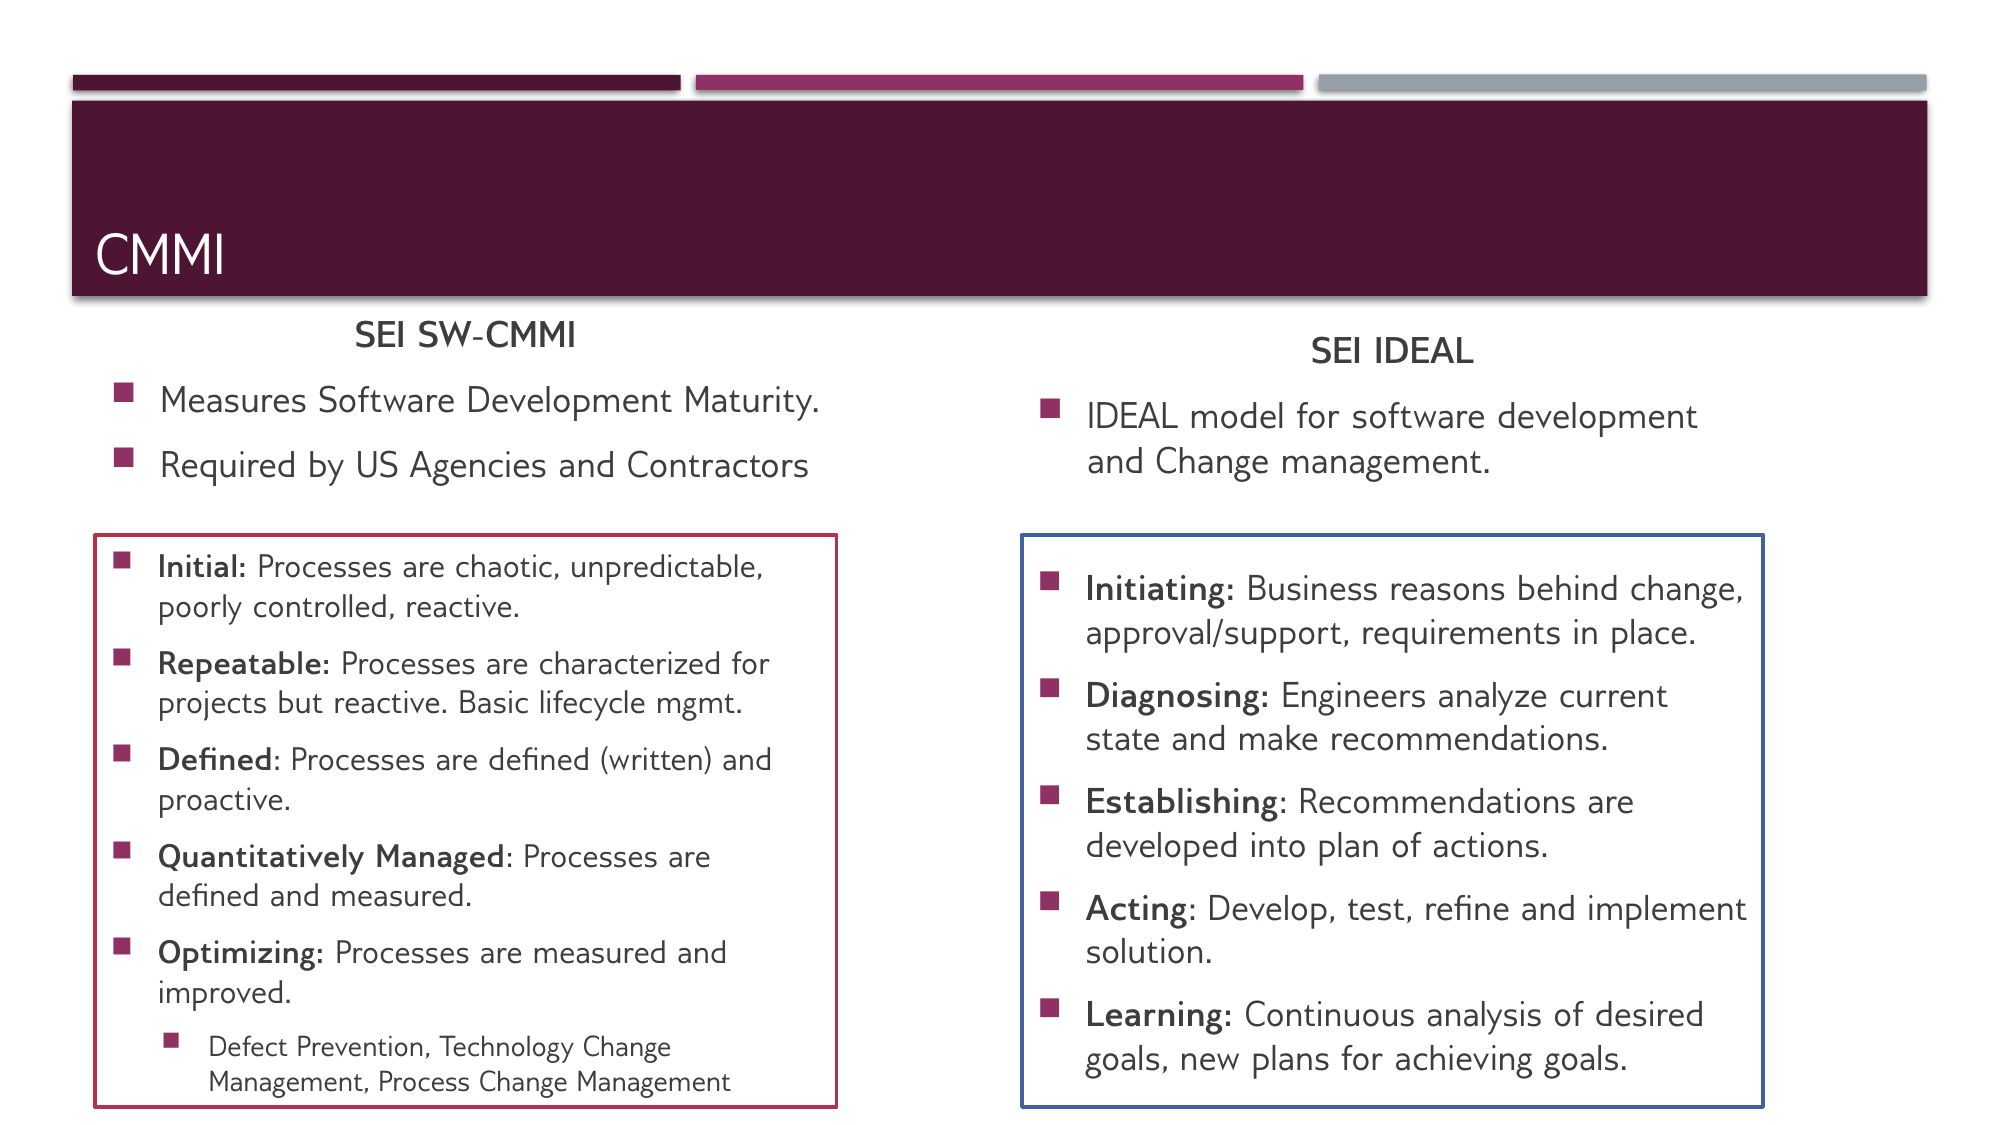

# cmmi
SEI SW-CMMI
Measures Software Development Maturity.
Required by US Agencies and Contractors

SEI IDEAL
IDEAL model for software development and Change management.

Initiating: Business reasons behind change, approval/support, requirements in place.
Diagnosing: Engineers analyze current state and make recommendations.
Establishing: Recommendations are developed into plan of actions.
Acting: Develop, test, refine and implement solution.
Learning: Continuous analysis of desired goals, new plans for achieving goals.
Initial: Processes are chaotic, unpredictable, poorly controlled, reactive.
Repeatable: Processes are characterized for projects but reactive. Basic lifecycle mgmt.
Defined: Processes are defined (written) and proactive.
Quantitatively Managed: Processes are defined and measured.
Optimizing: Processes are measured and improved.
Defect Prevention, Technology Change Management, Process Change Management